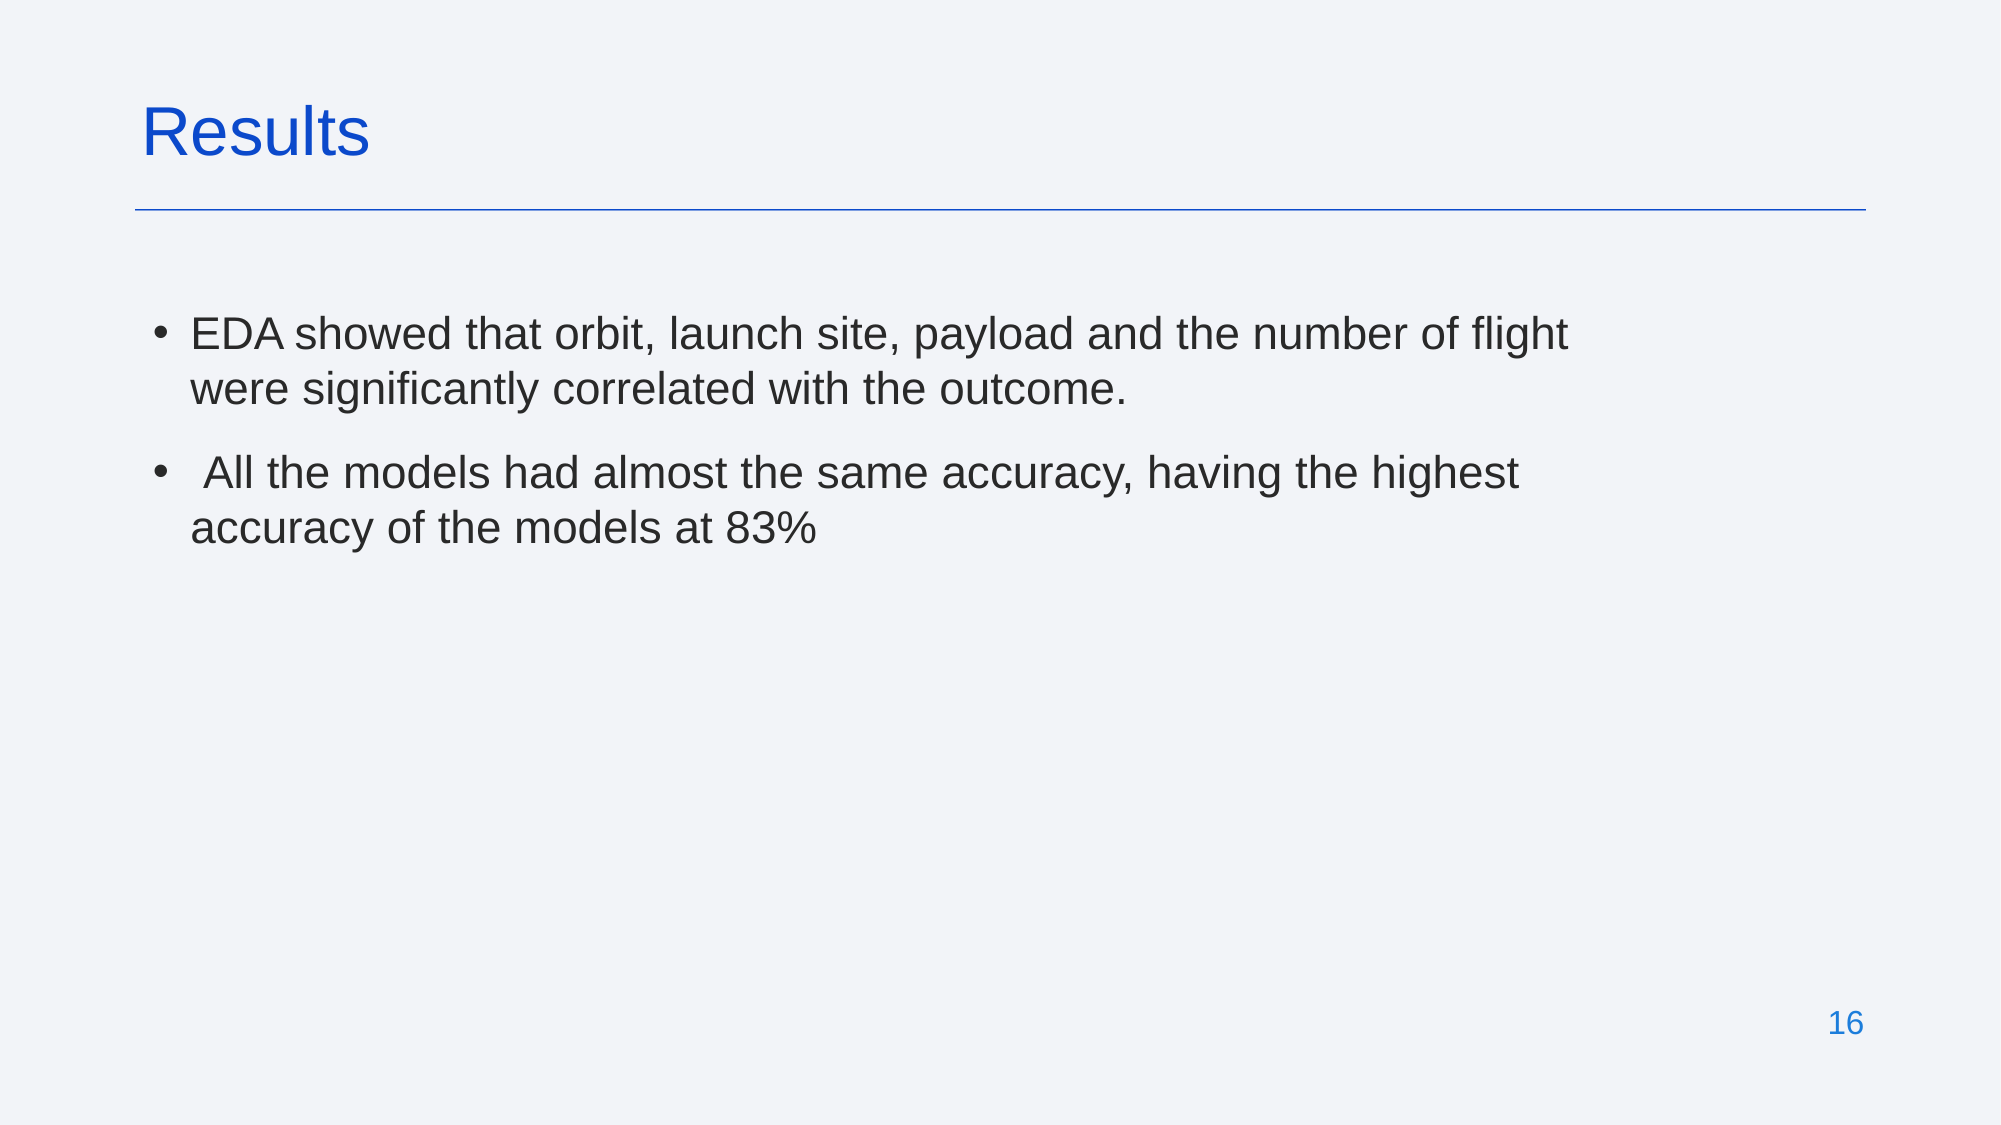

Results
EDA showed that orbit, launch site, payload and the number of flight were significantly correlated with the outcome.
 All the models had almost the same accuracy, having the highest accuracy of the models at 83%

16